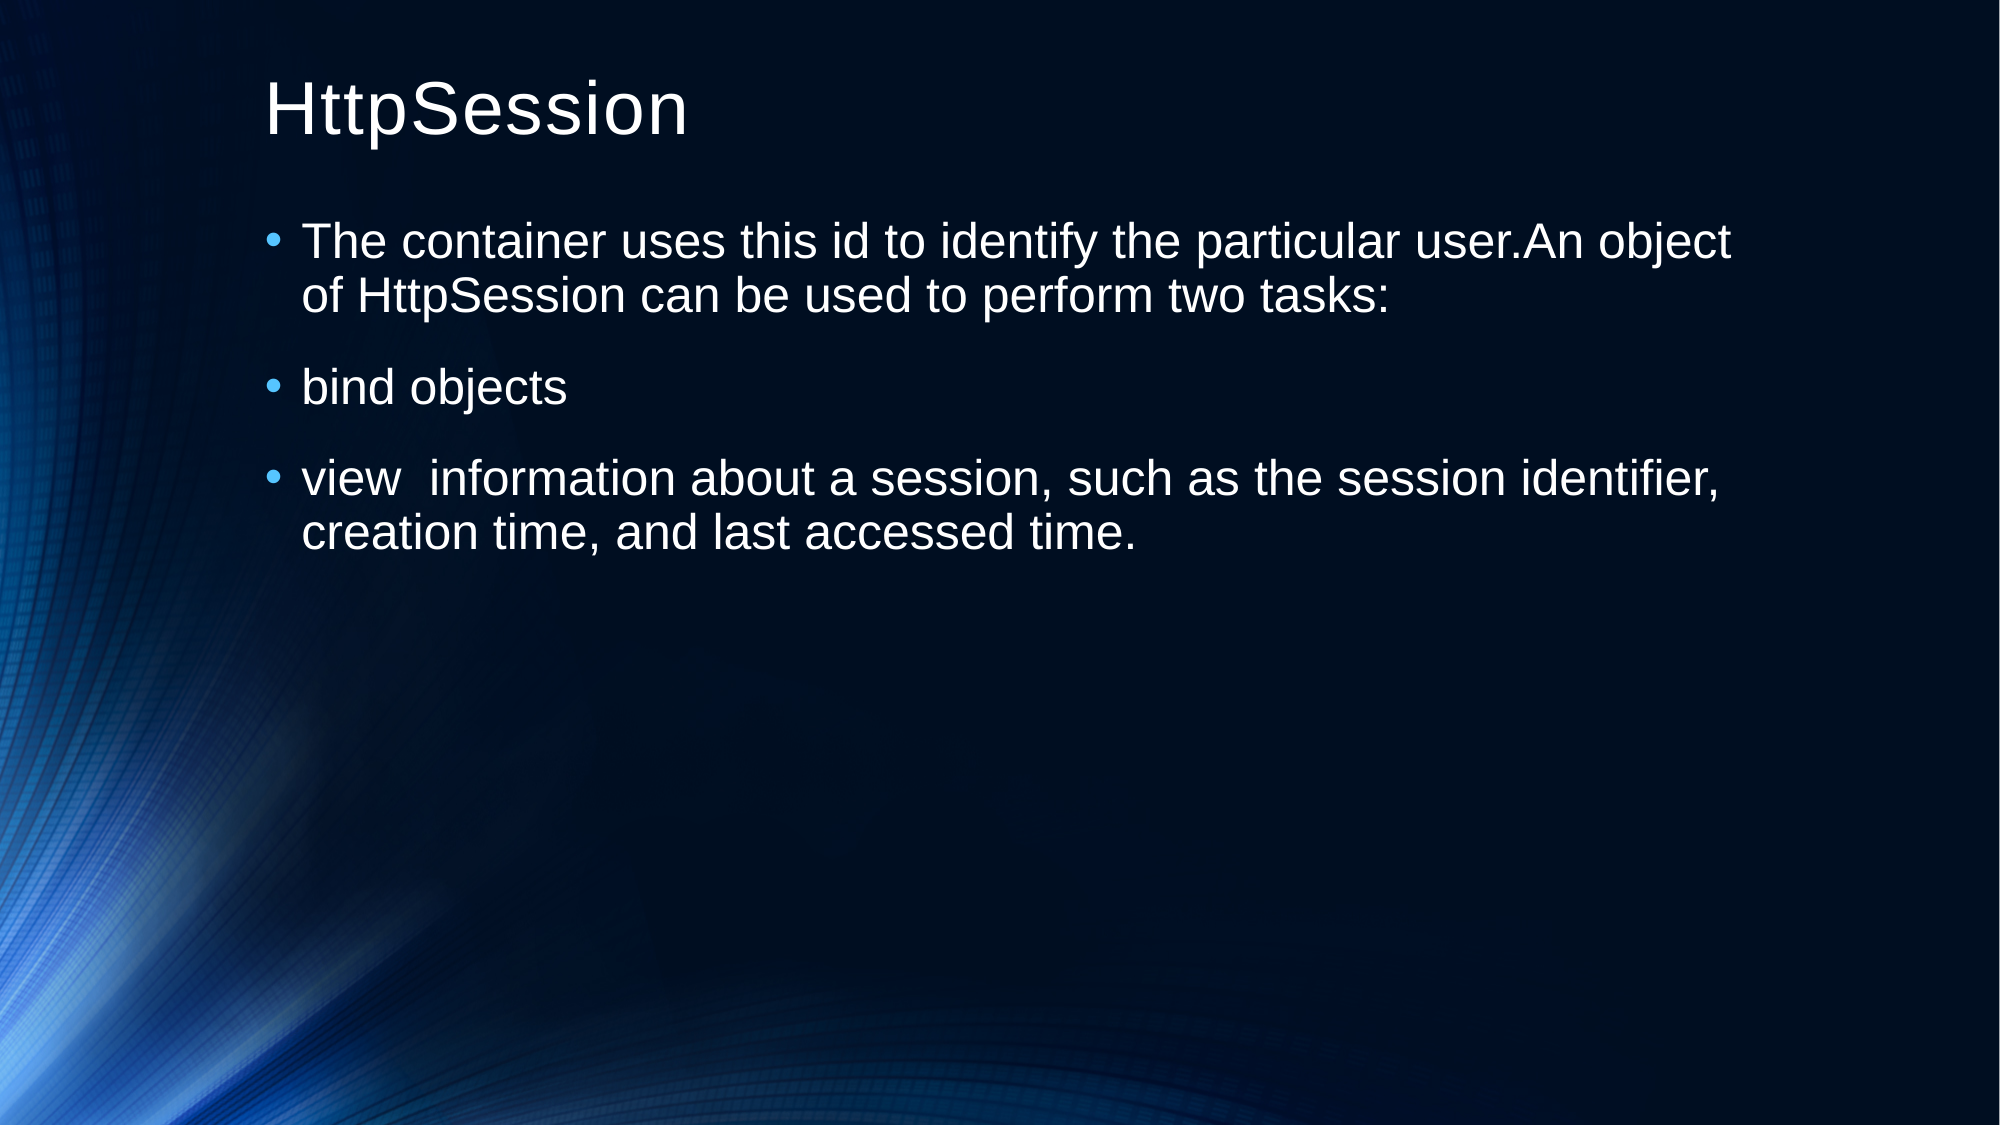

# HttpSession
The container uses this id to identify the particular user.An object of HttpSession can be used to perform two tasks:
bind objects
view  information about a session, such as the session identifier, creation time, and last accessed time.